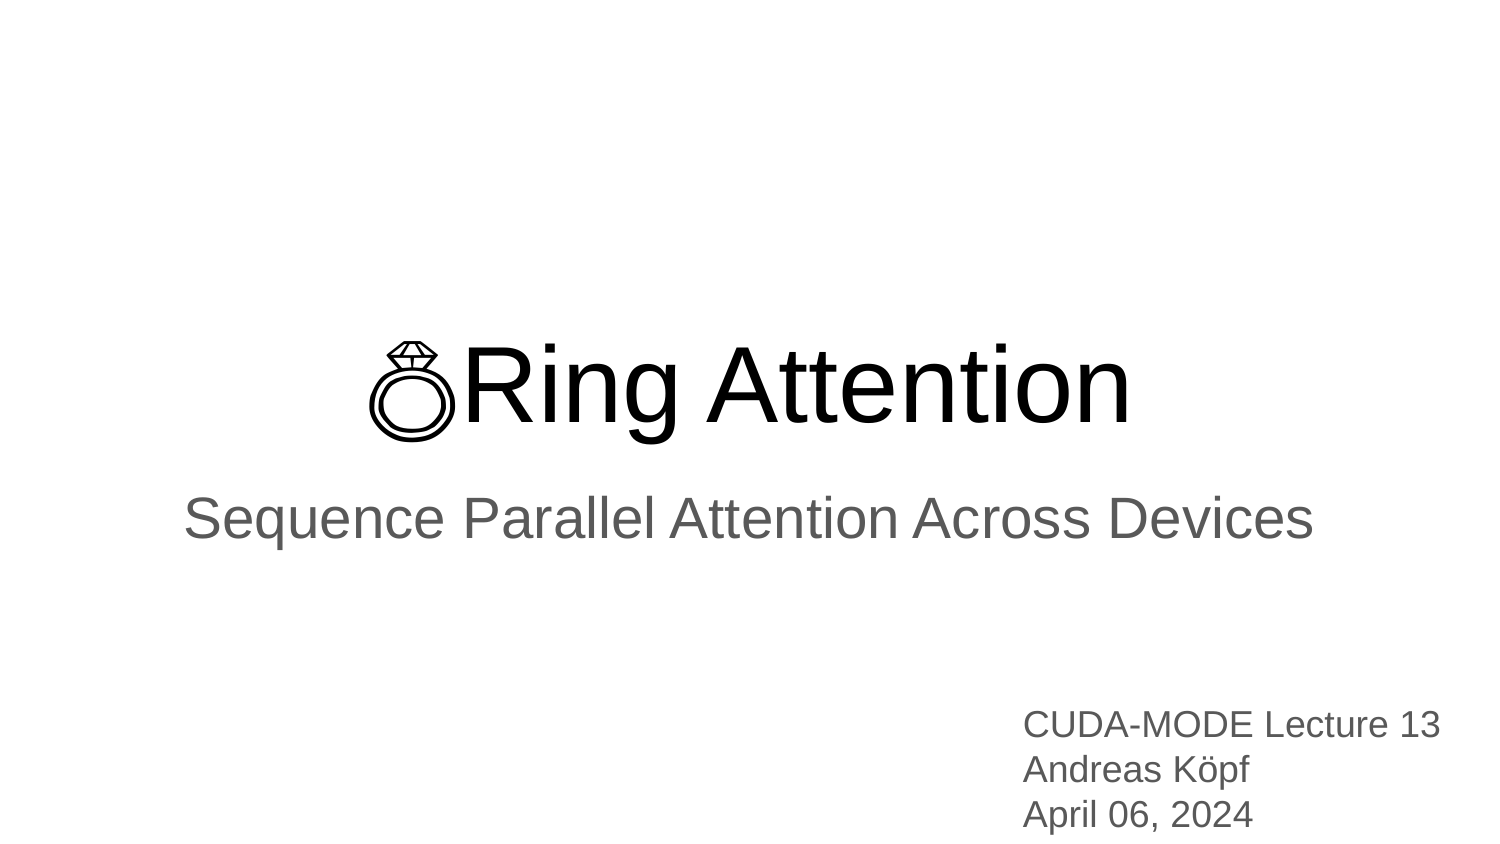

# 💍Ring Attention
Sequence Parallel Attention Across Devices
CUDA-MODE Lecture 13
Andreas Köpf
April 06, 2024